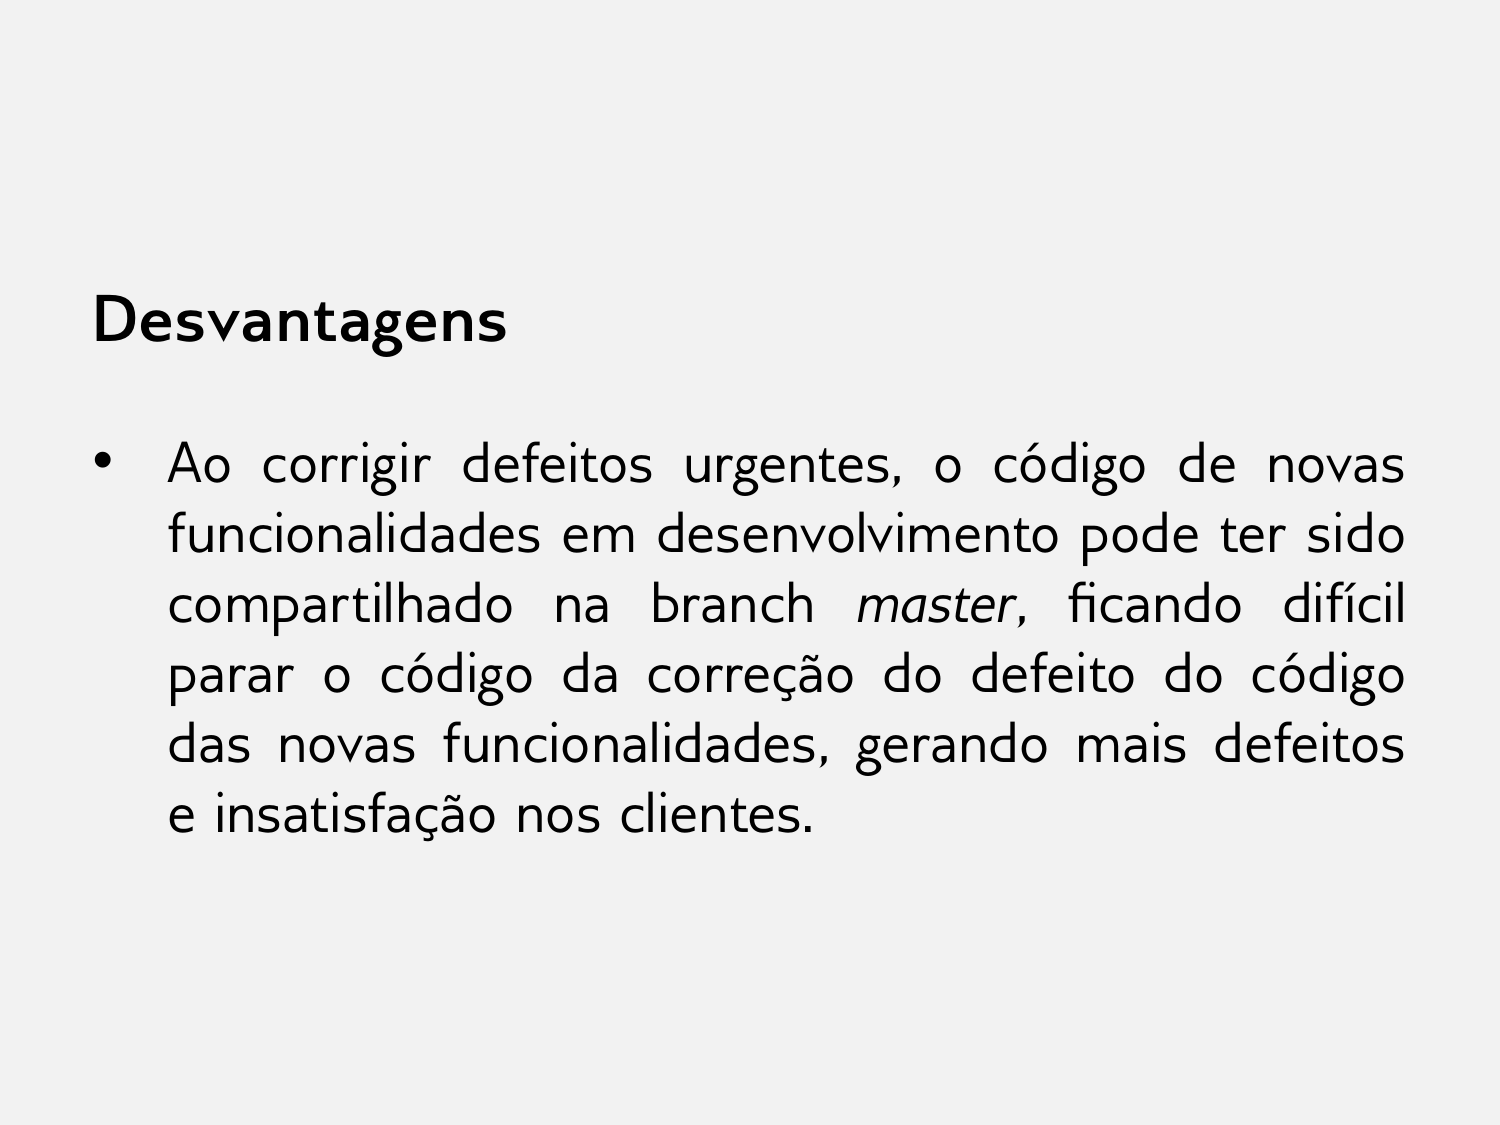

Desvantagens

Ao corrigir defeitos urgentes, o código de novas funcionalidades em desenvolvimento pode ter sido compartilhado na branch master, ficando difícil parar o código da correção do defeito do código das novas funcionalidades, gerando mais defeitos e insatisfação nos clientes.